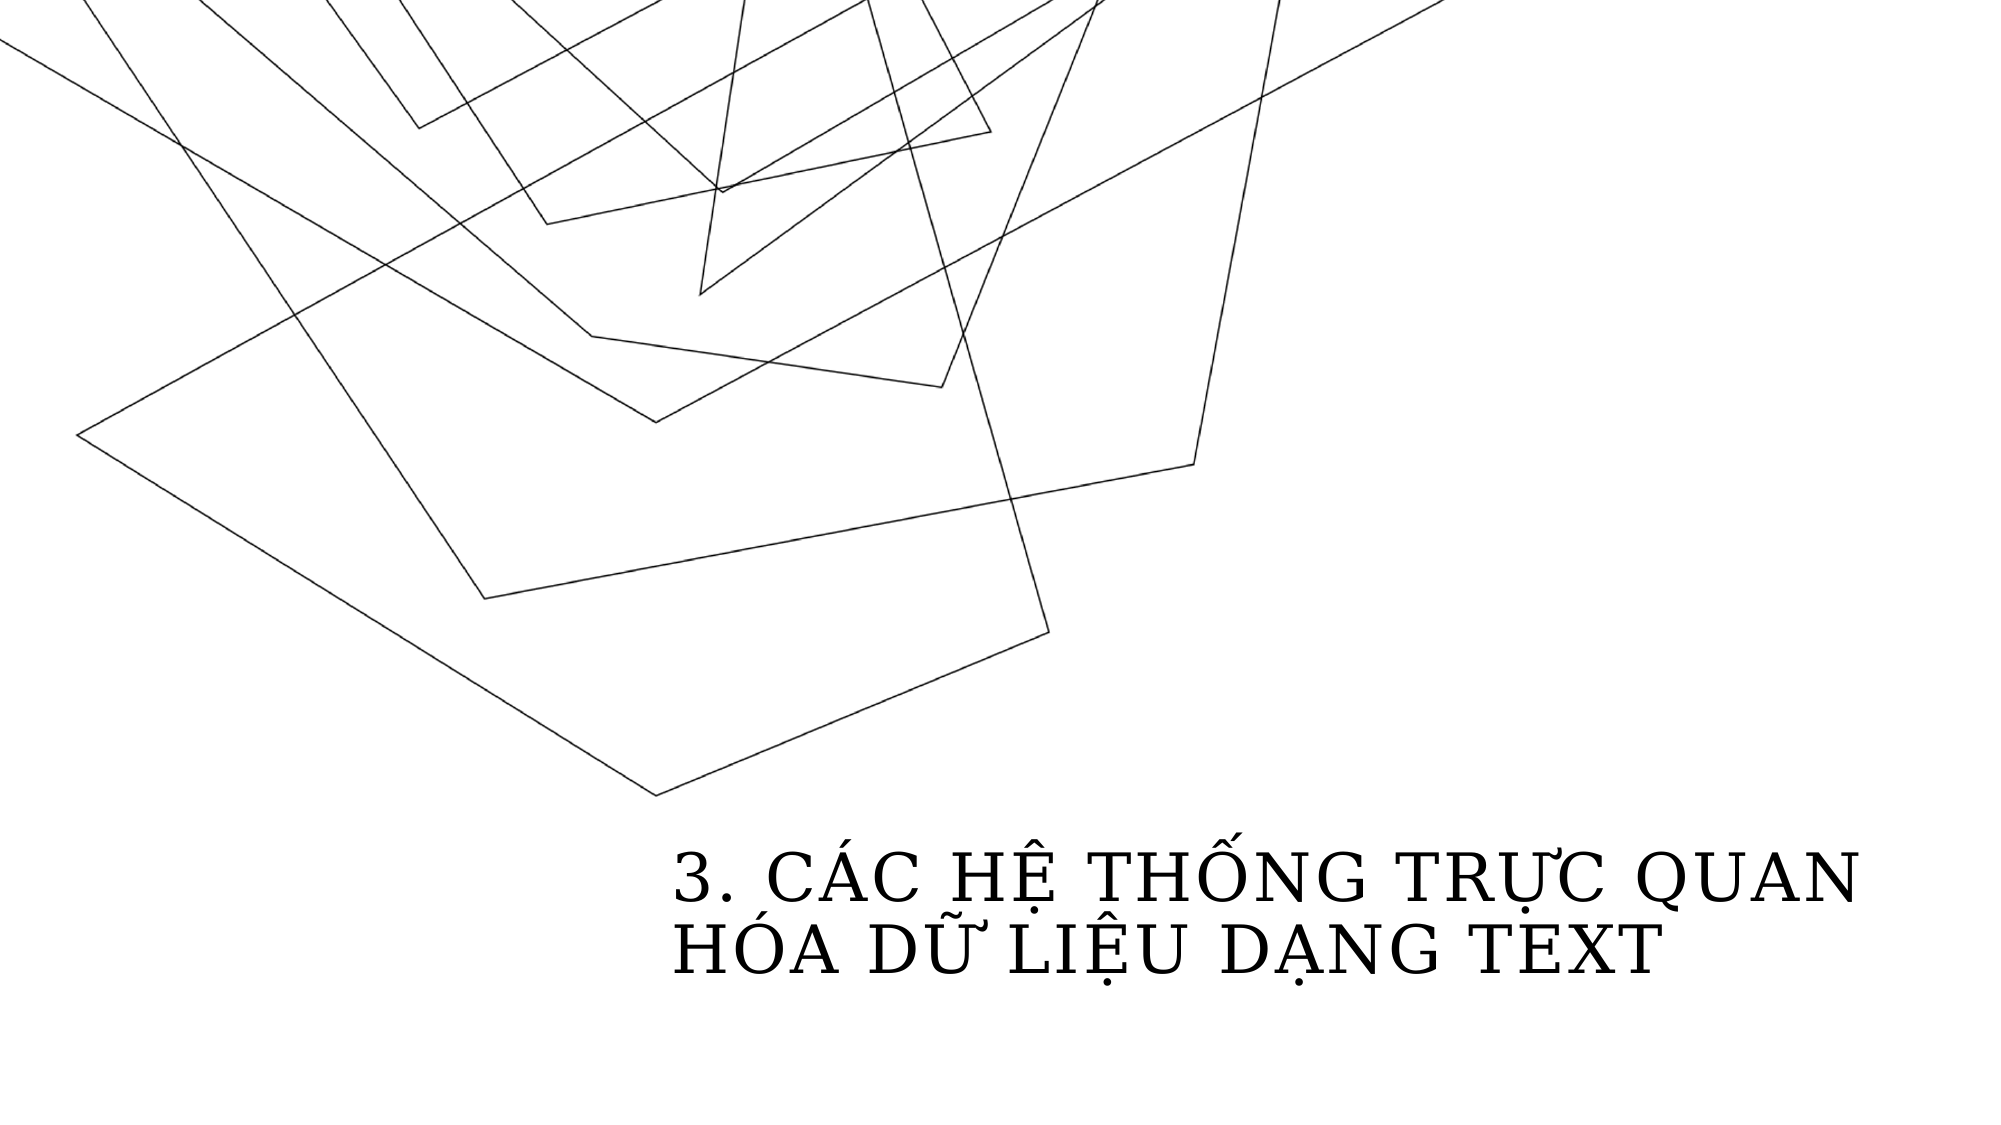

# 3. Các hệ thống Trực quan hóa Dữ liệu dạng text